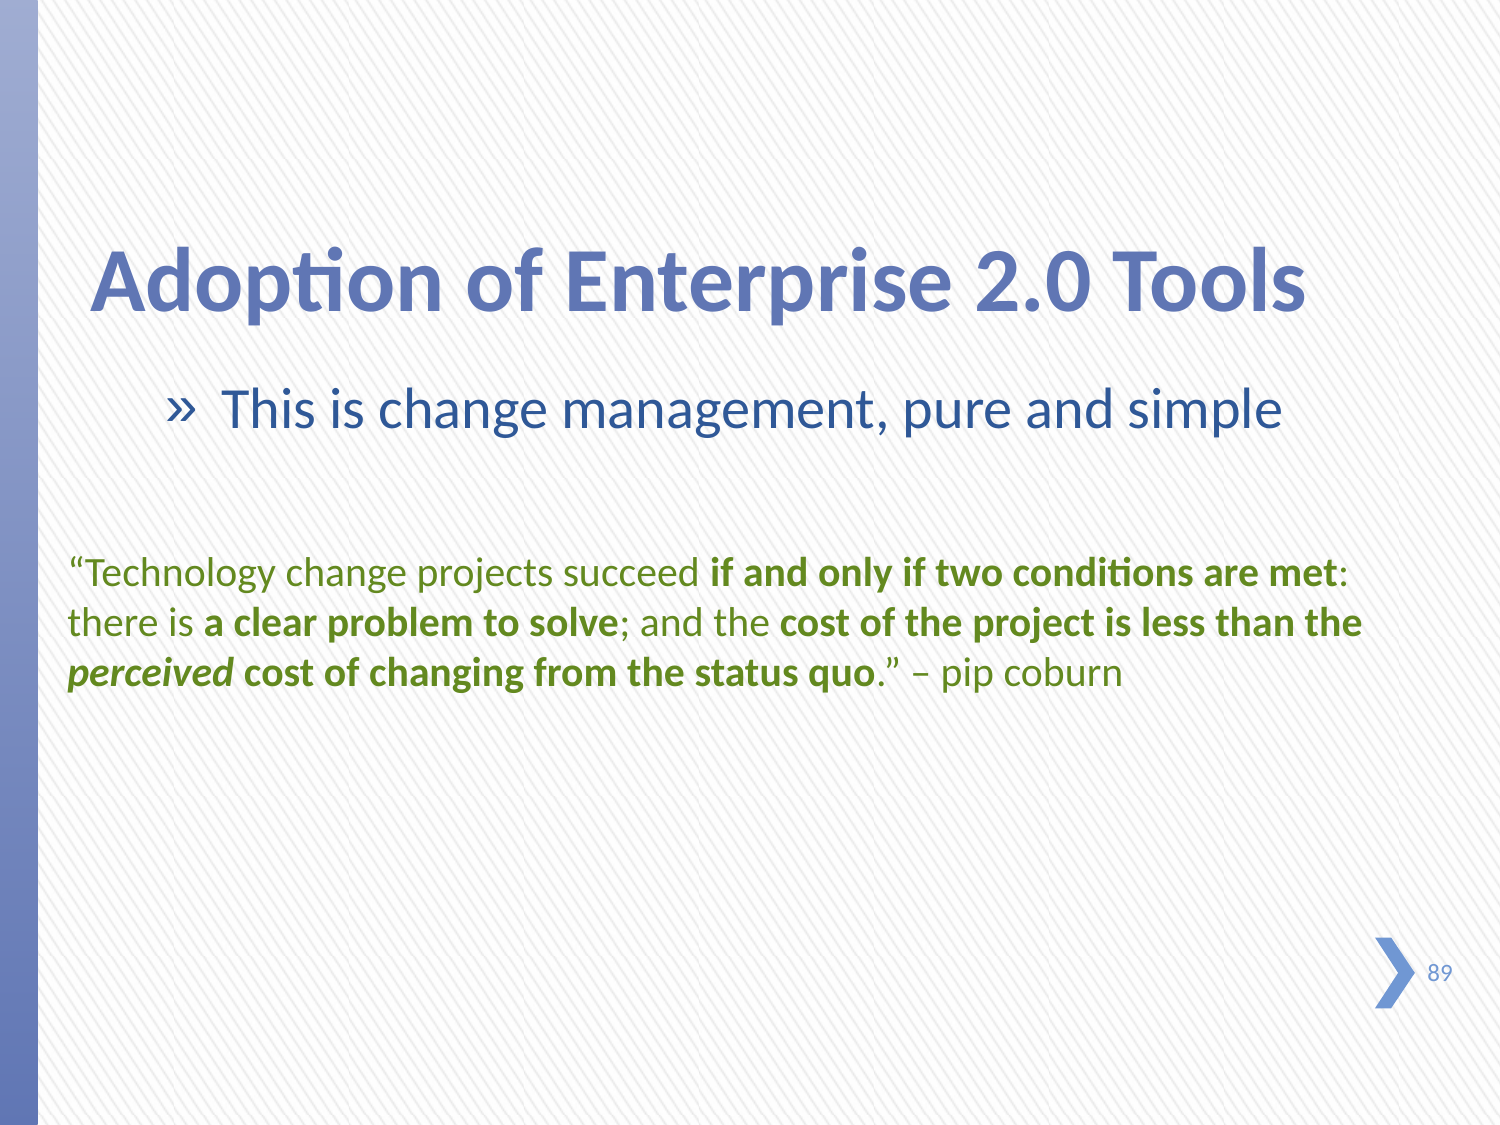

# Adoption of Enterprise 2.0 Tools
This is change management, pure and simple

“Technology change projects succeed if and only if two conditions are met: there is a clear problem to solve; and the cost of the project is less than the perceived cost of changing from the status quo.” – pip coburn
89